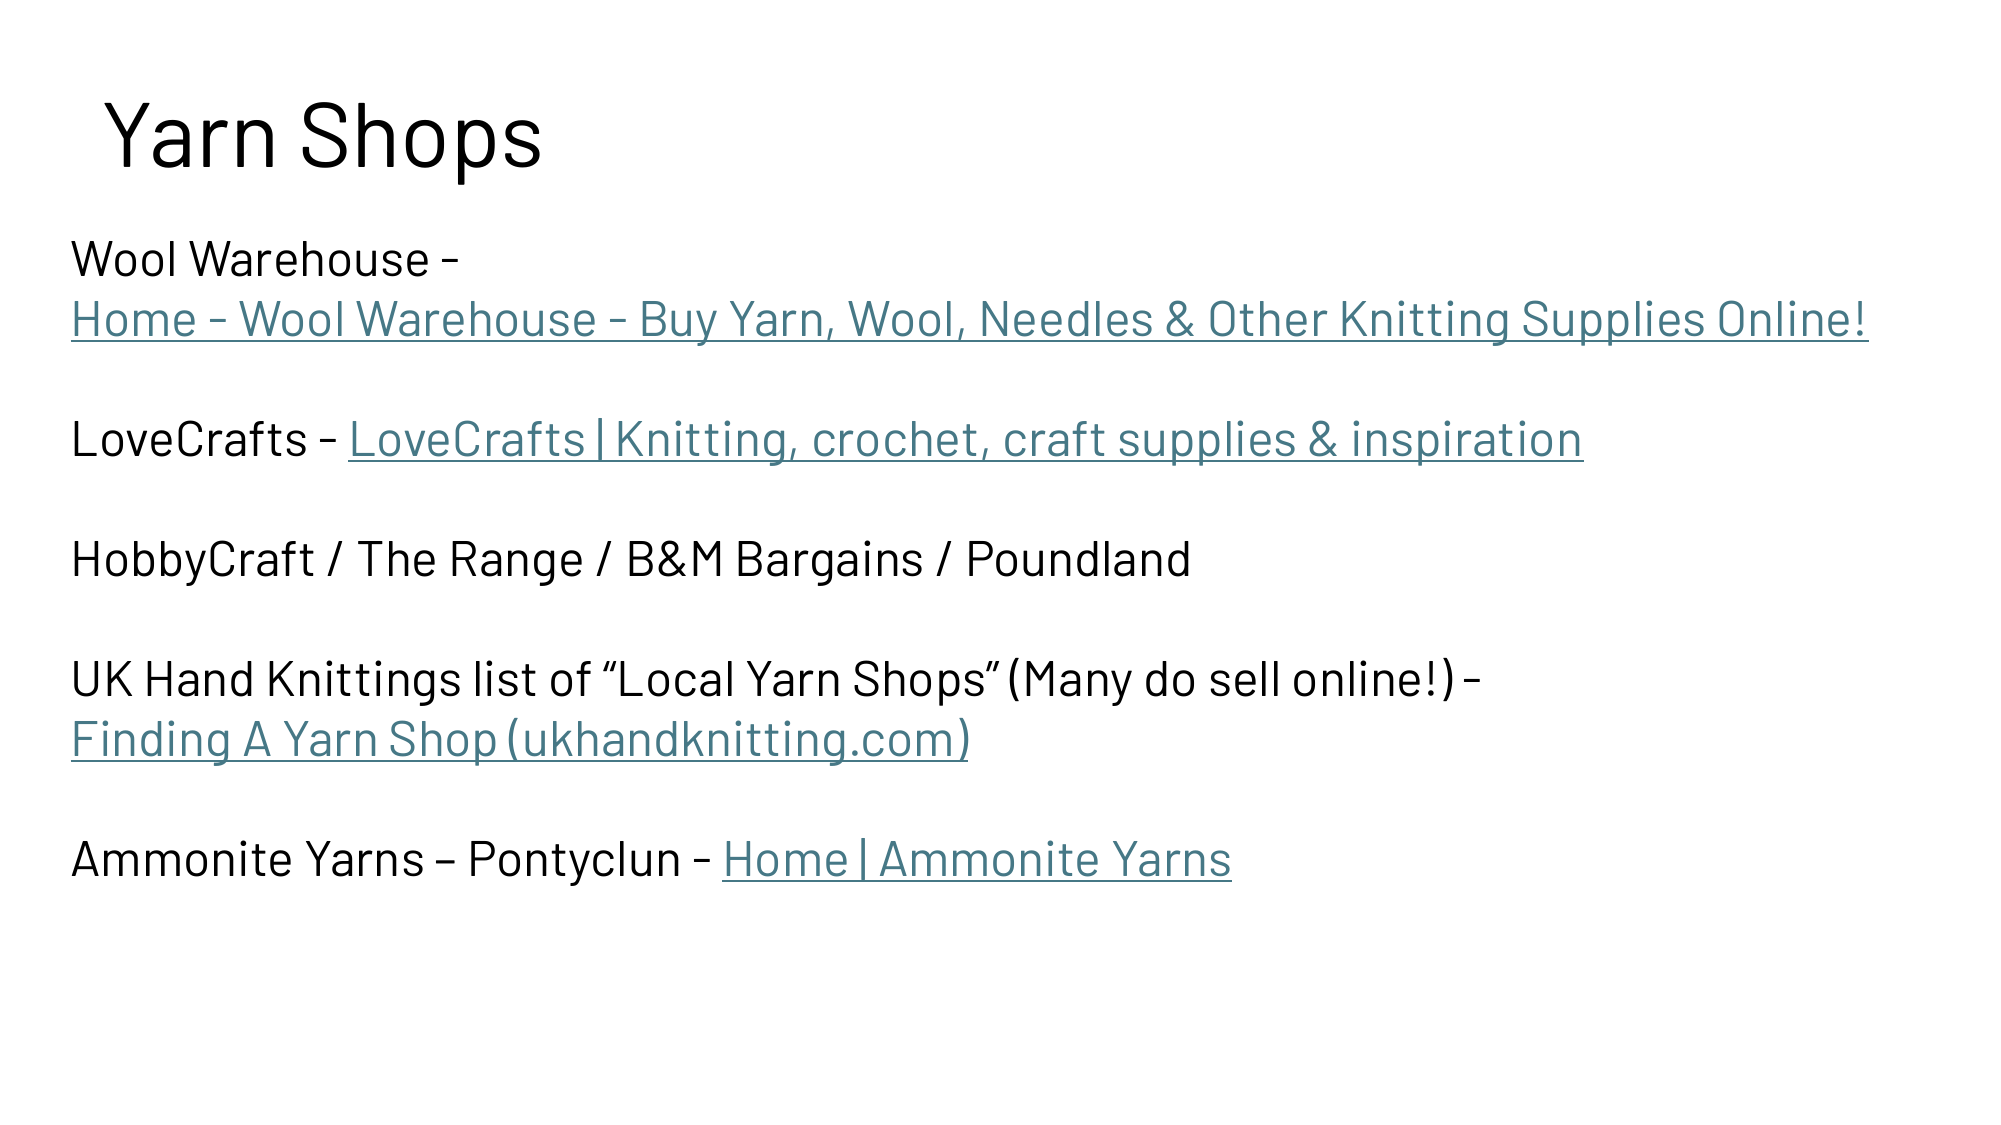

# Yarn Shops
Wool Warehouse - Home - Wool Warehouse - Buy Yarn, Wool, Needles & Other Knitting Supplies Online!

LoveCrafts - LoveCrafts | Knitting, crochet, craft supplies & inspiration

HobbyCraft / The Range / B&M Bargains / Poundland

UK Hand Knittings list of “Local Yarn Shops” (Many do sell online!) - Finding A Yarn Shop (ukhandknitting.com)

Ammonite Yarns – Pontyclun - Home | Ammonite Yarns